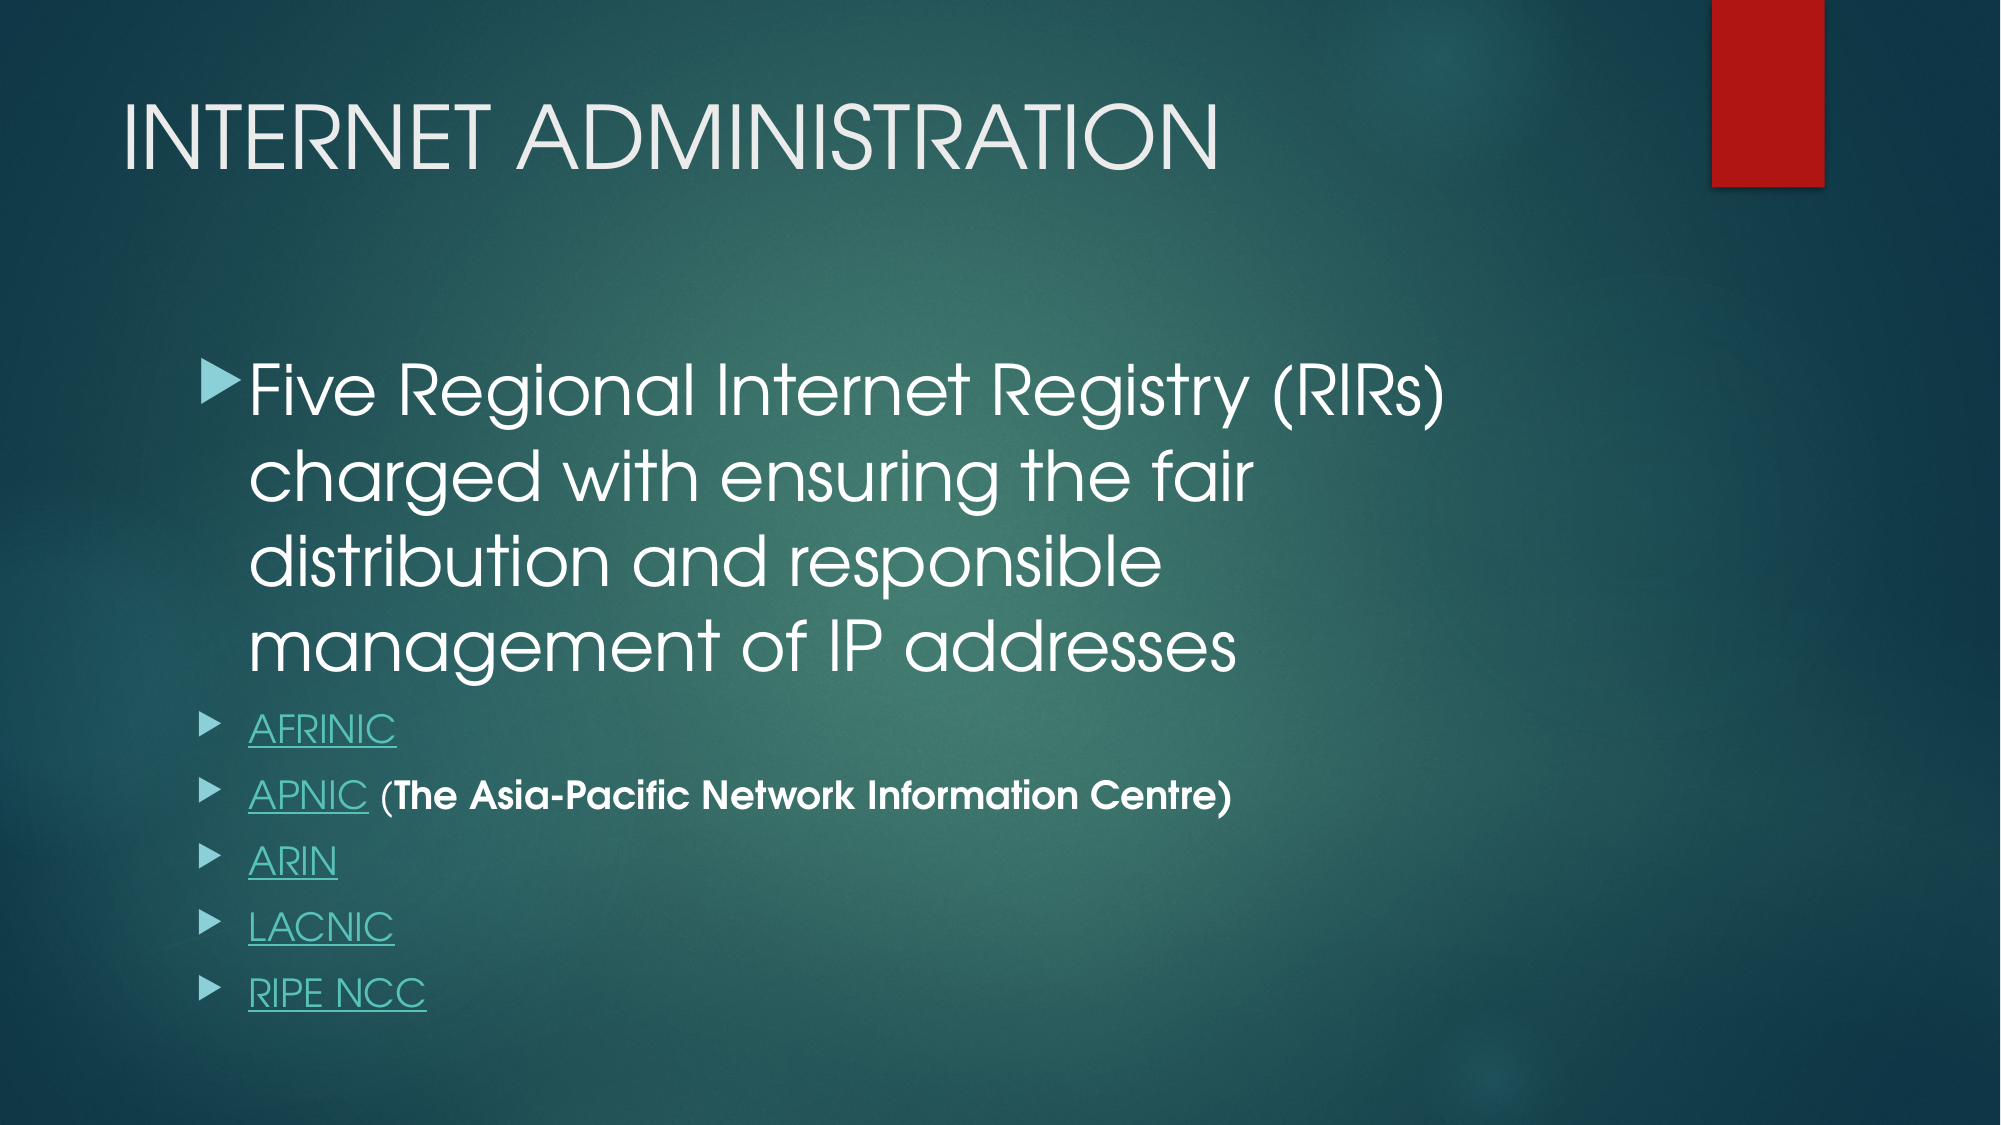

# INTERNET ADMINISTRATION
Five Regional Internet Registry (RIRs) charged with ensuring the fair distribution and responsible management of IP addresses
AFRINIC
APNIC (The Asia-Pacific Network Information Centre)
ARIN
LACNIC
RIPE NCC